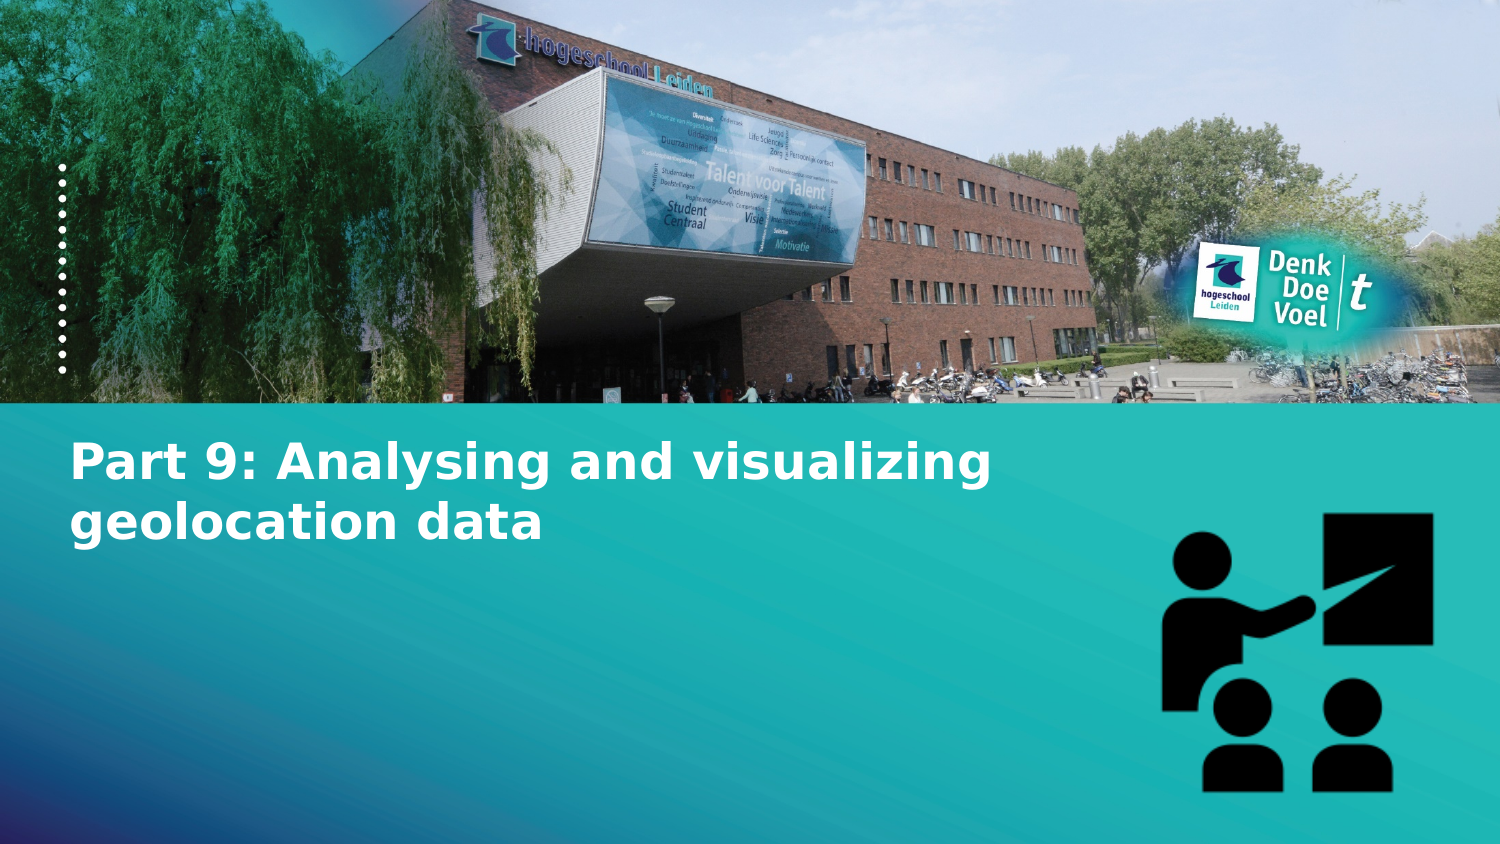

Part 9: Analysing and visualizing geolocation data